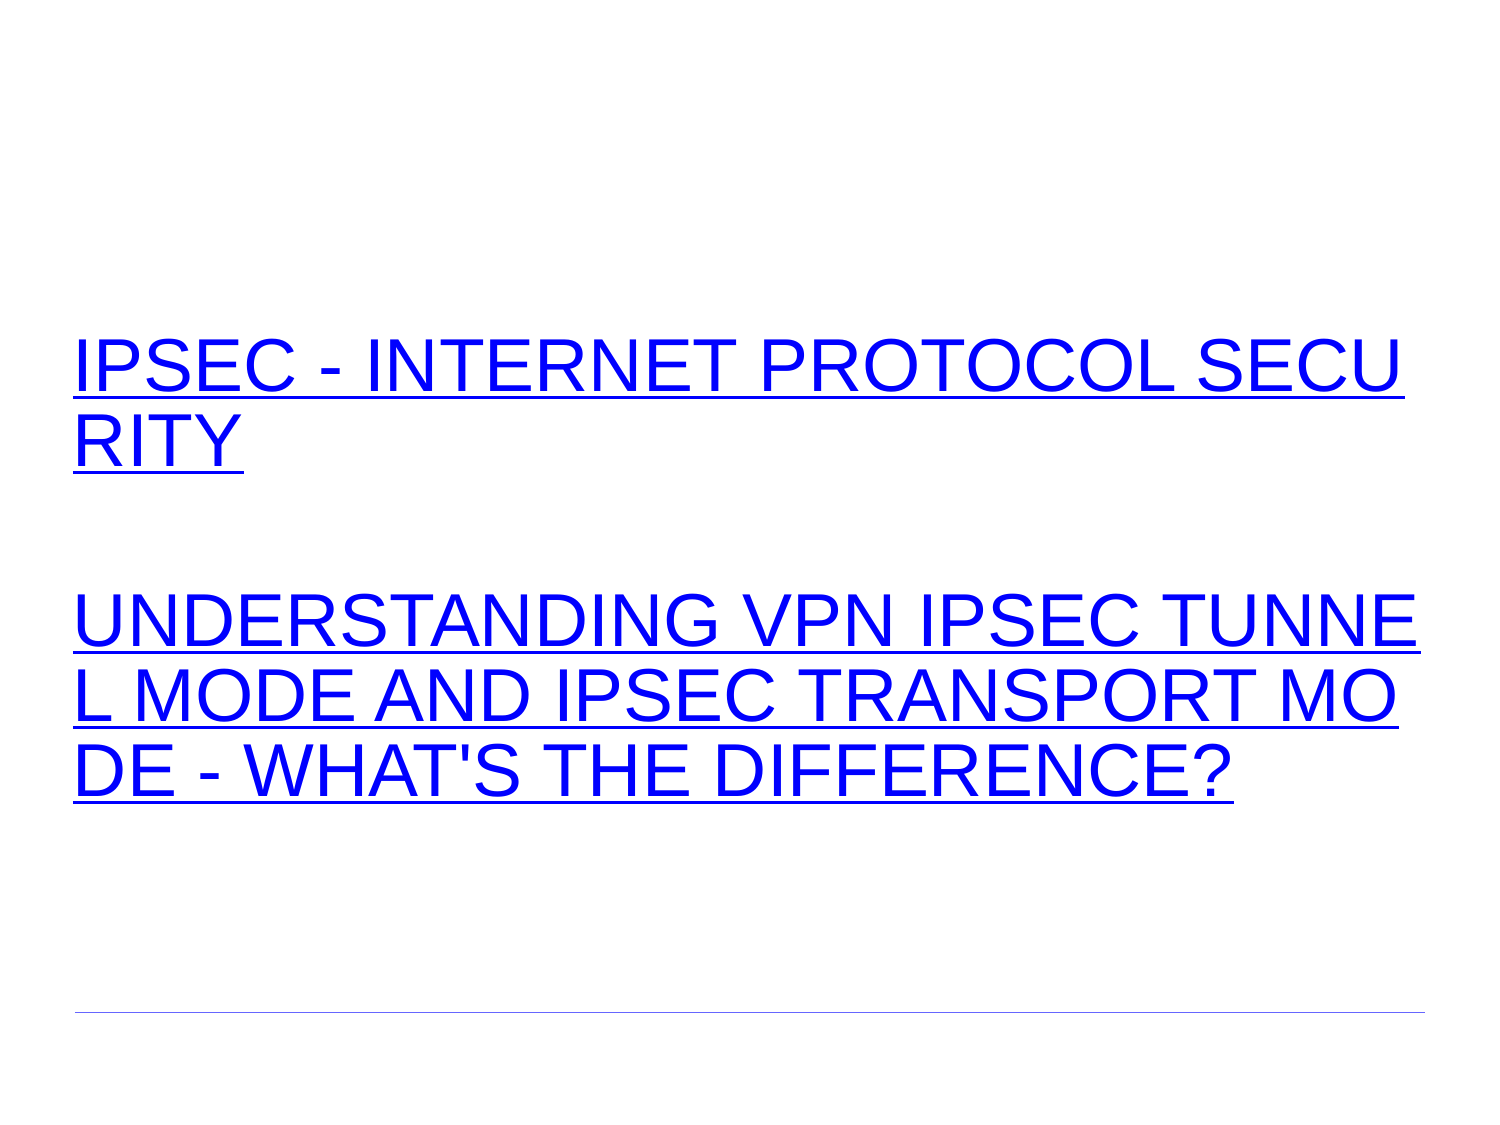

#
IPSEC - INTERNET PROTOCOL SECURITY

UNDERSTANDING VPN IPSEC TUNNEL MODE AND IPSEC TRANSPORT MODE - WHAT'S THE DIFFERENCE?